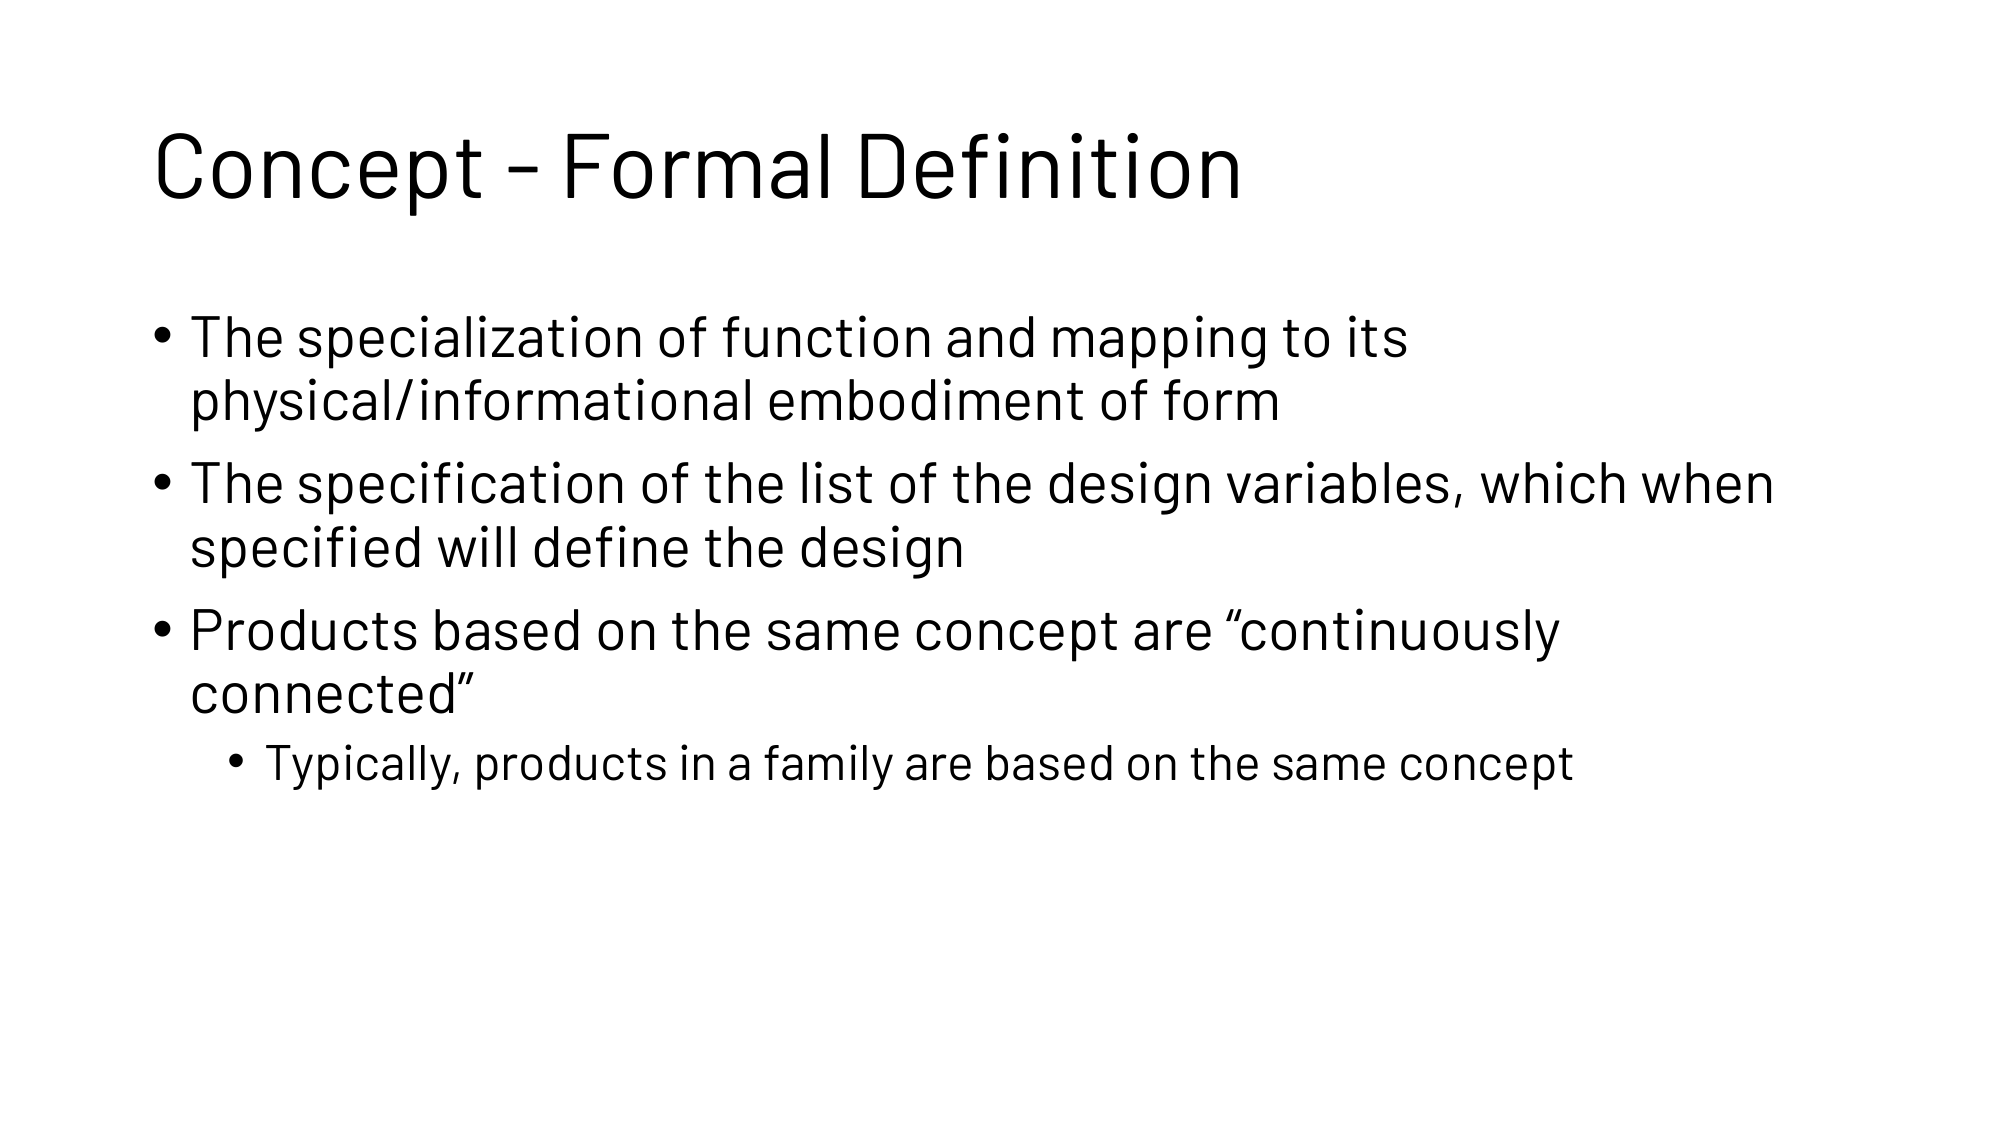

# Concept - Formal Definition
The specialization of function and mapping to its physical/informational embodiment of form
The specification of the list of the design variables, which when specified will define the design
Products based on the same concept are “continuously connected”
Typically, products in a family are based on the same concept